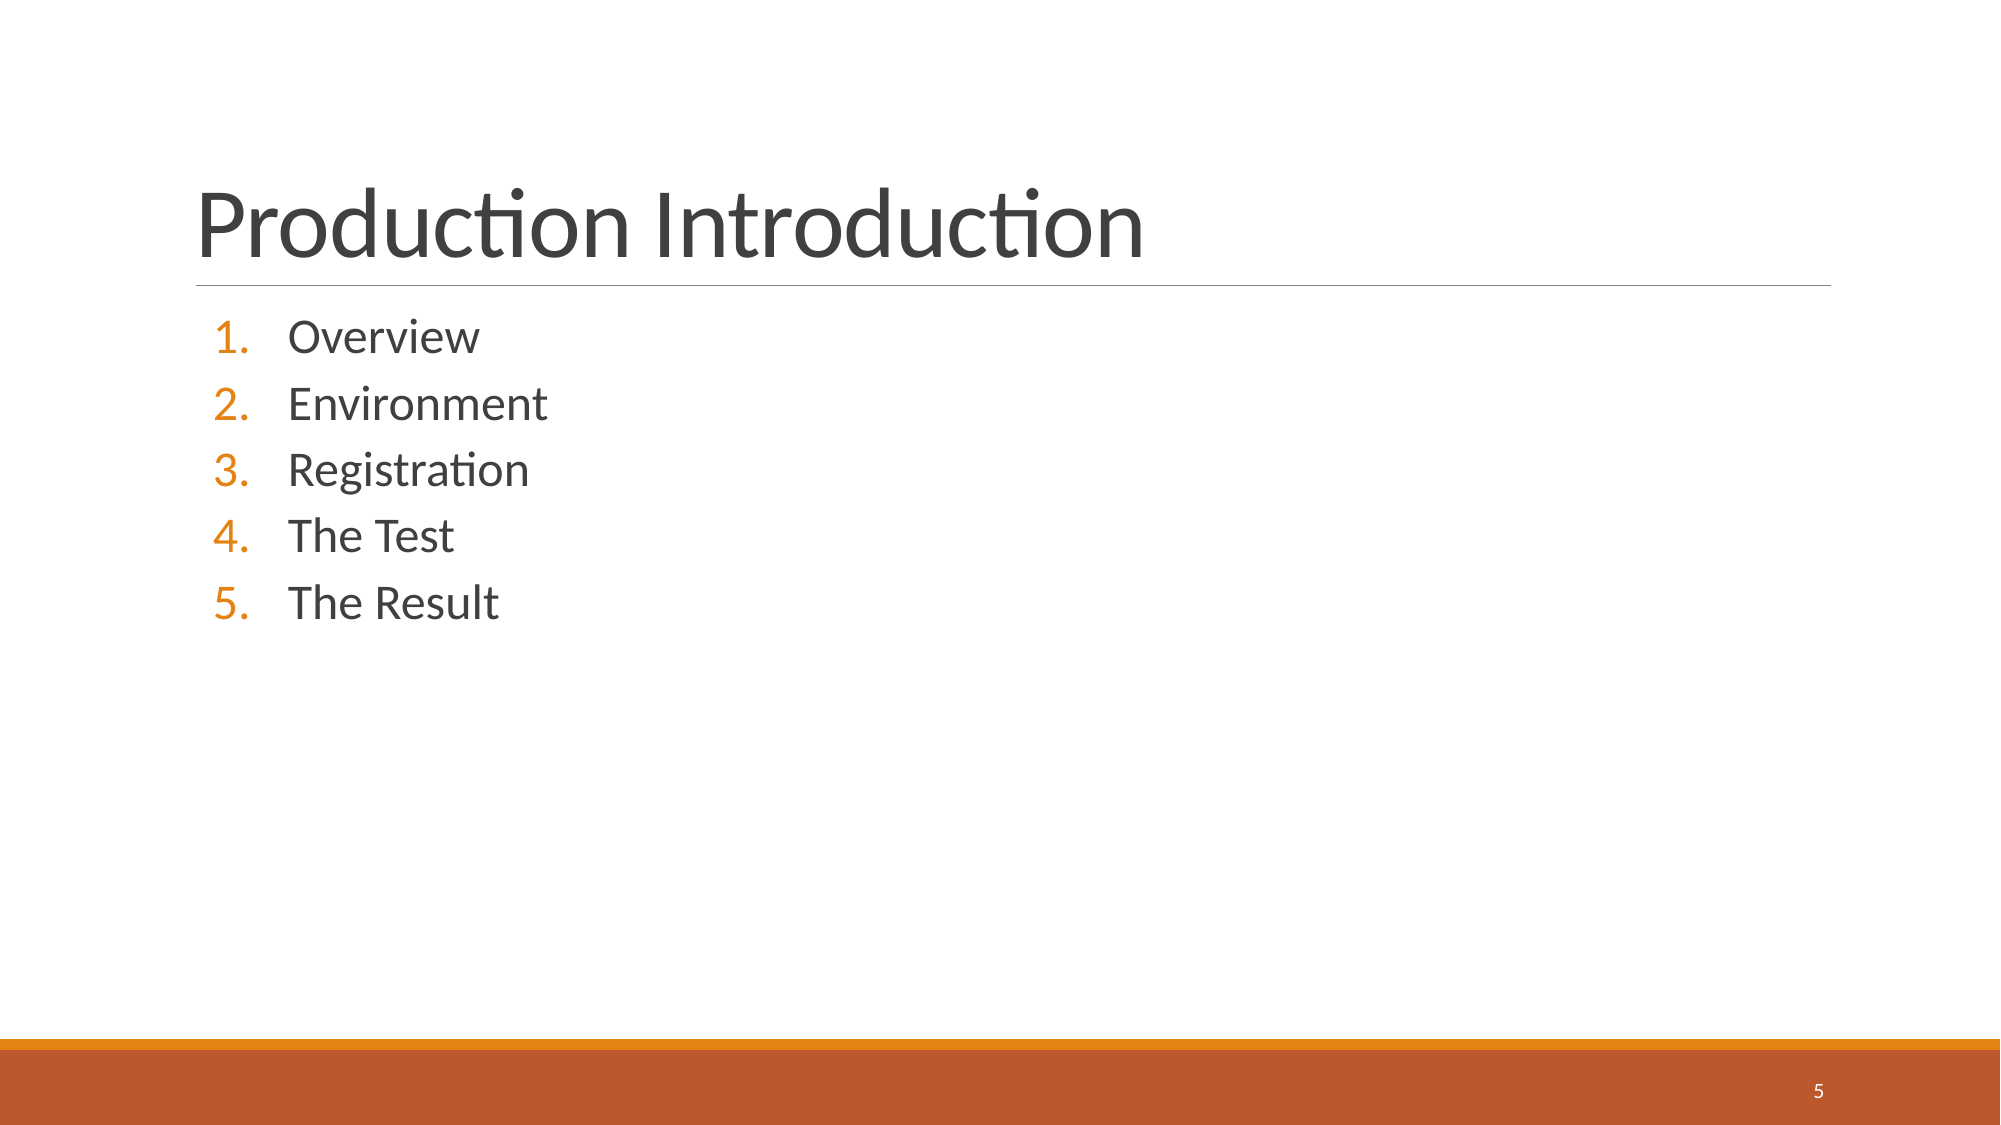

# Production Introduction
Overview
Environment
Registration
The Test
The Result

5